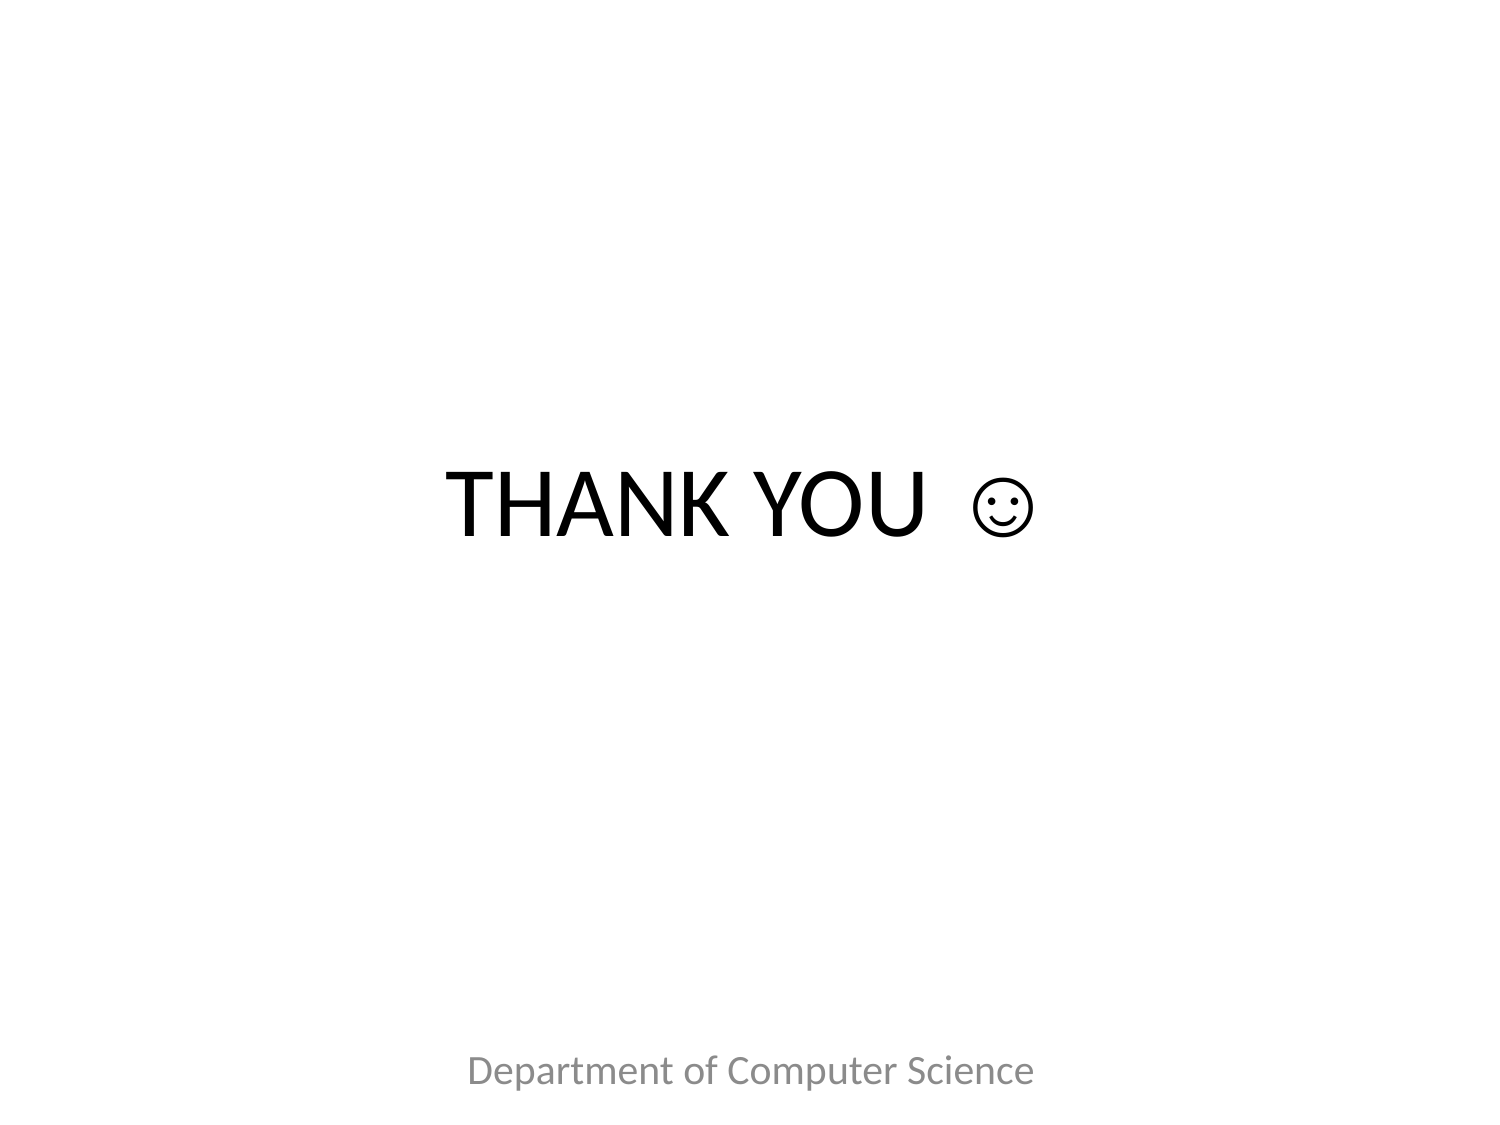

THANK YOU ☺
Department of Computer Science
39